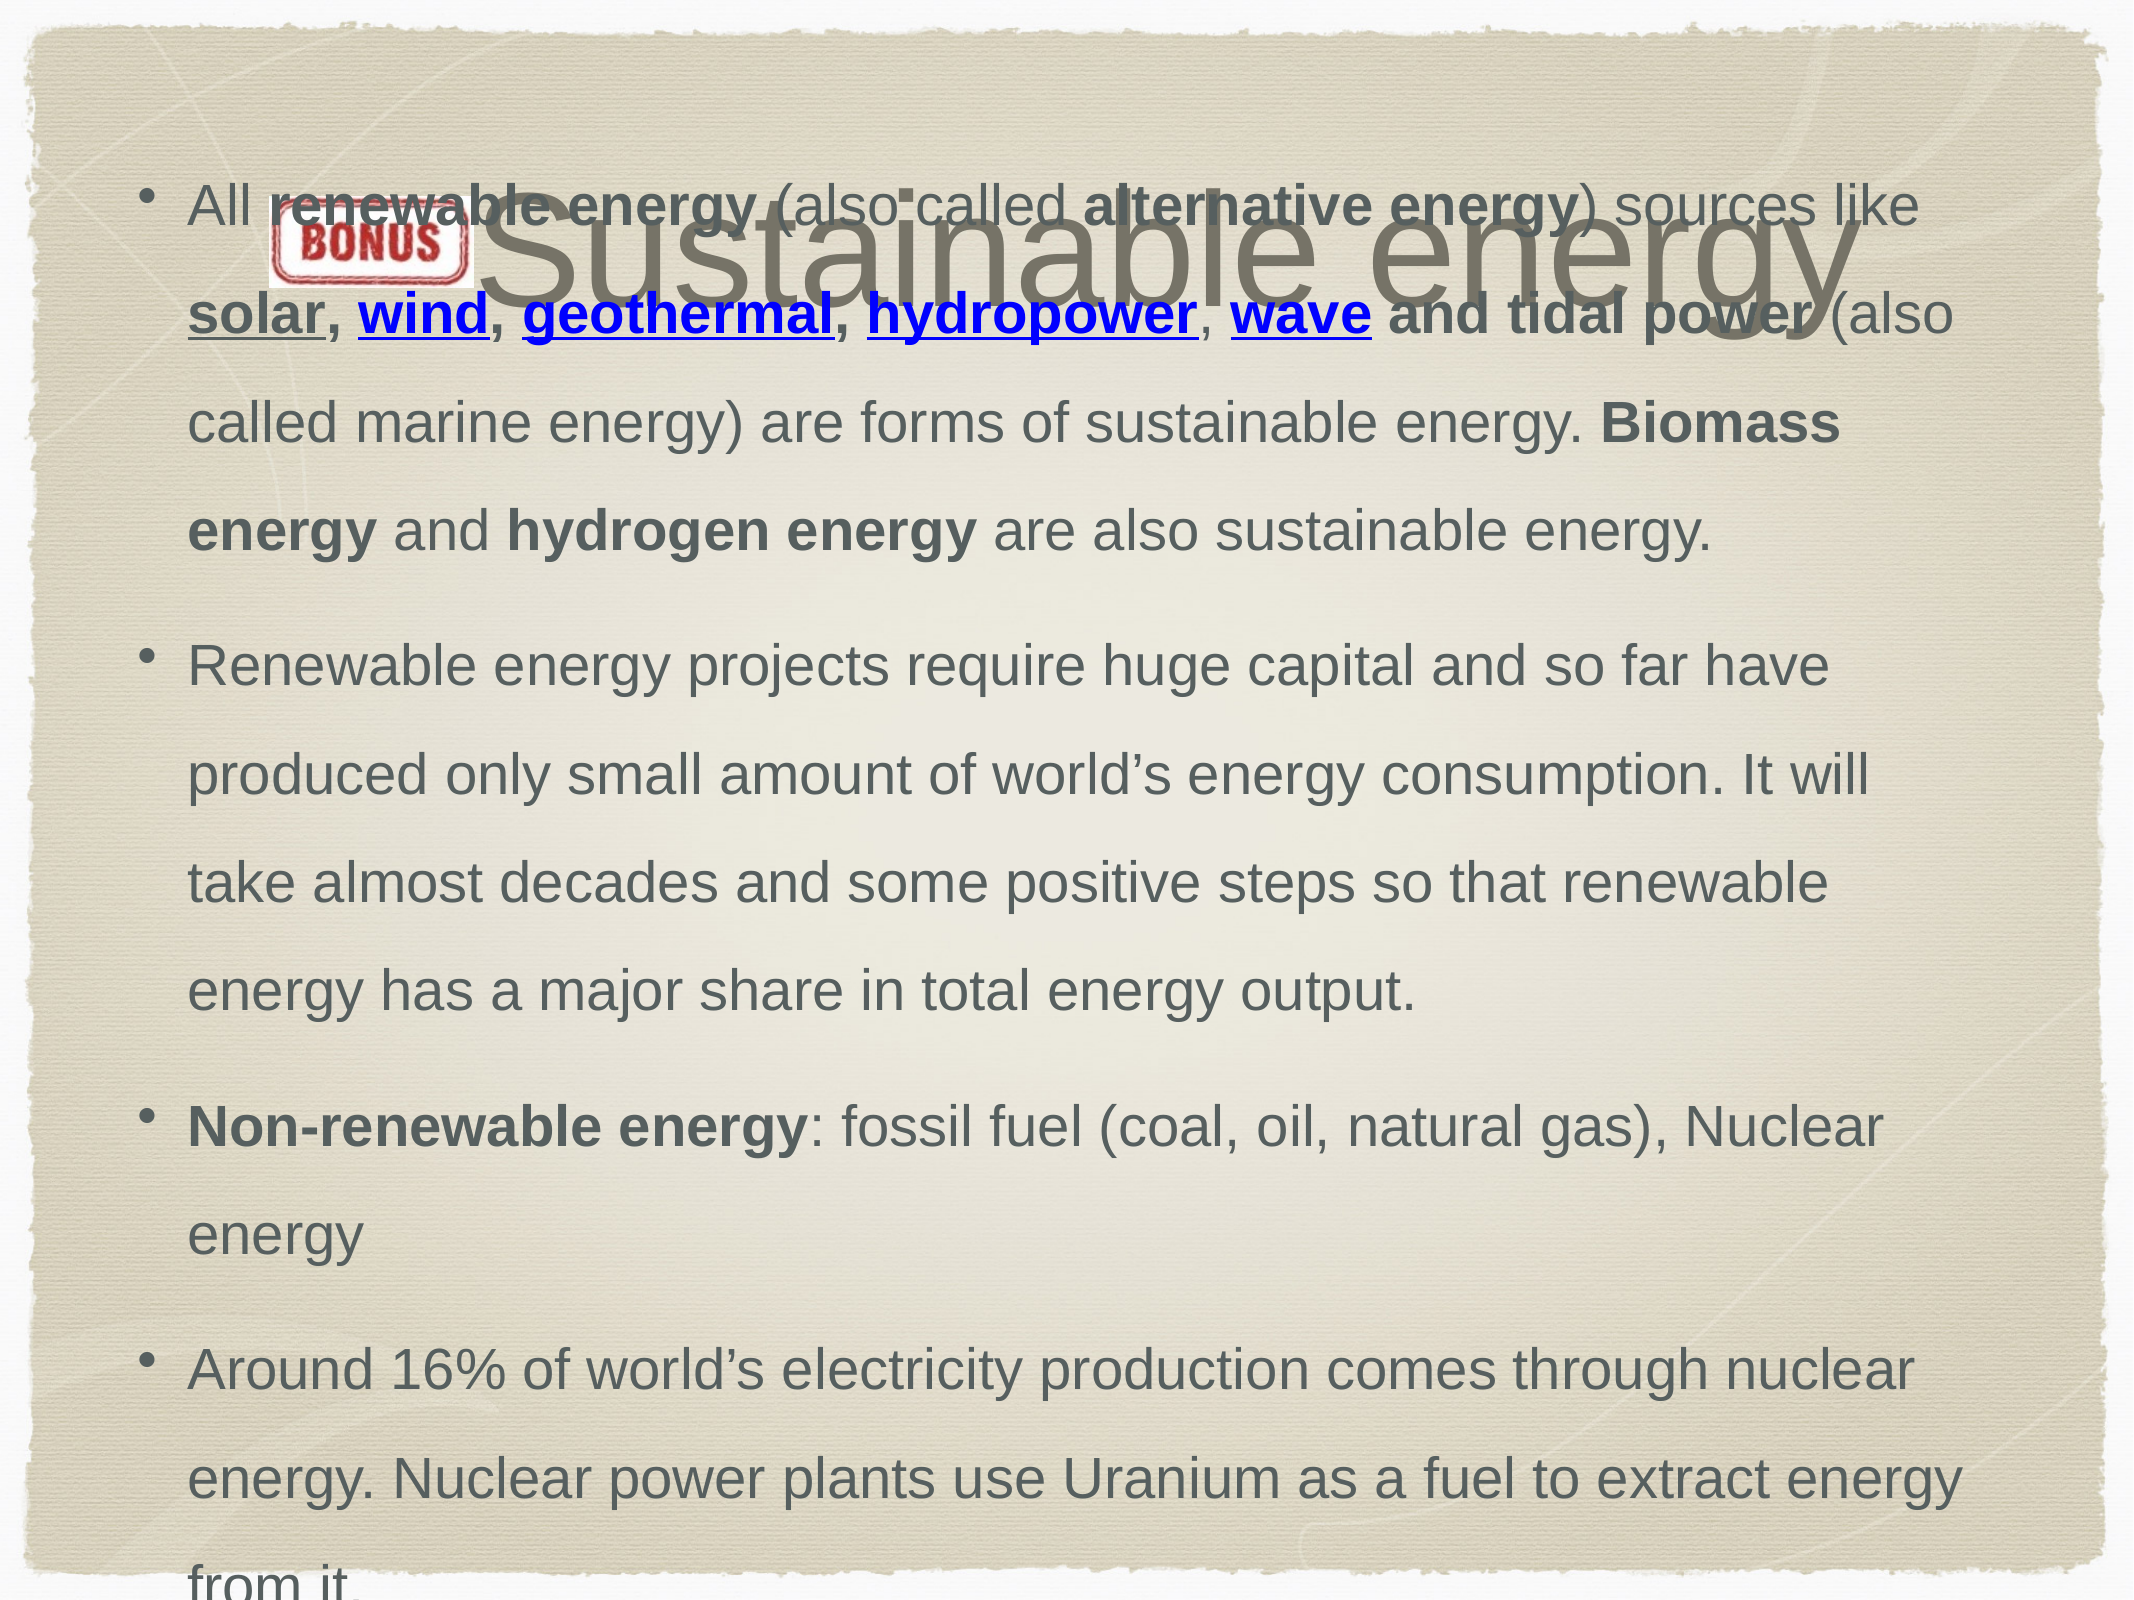

# Sustainable energy
All renewable energy (also called alternative energy) sources like solar, wind, geothermal, hydropower, wave and tidal power (also called marine energy) are forms of sustainable energy. Biomass energy and hydrogen energy are also sustainable energy.
Renewable energy projects require huge capital and so far have produced only small amount of world’s energy consumption. It will take almost decades and some positive steps so that renewable energy has a major share in total energy output.
Non-renewable energy: fossil fuel (coal, oil, natural gas), Nuclear energy
Around 16% of world’s electricity production comes through nuclear energy. Nuclear power plants use Uranium as a fuel to extract energy from it.
Most of the times these two terms, sustainable energy and renewable energy are used interchangeably.